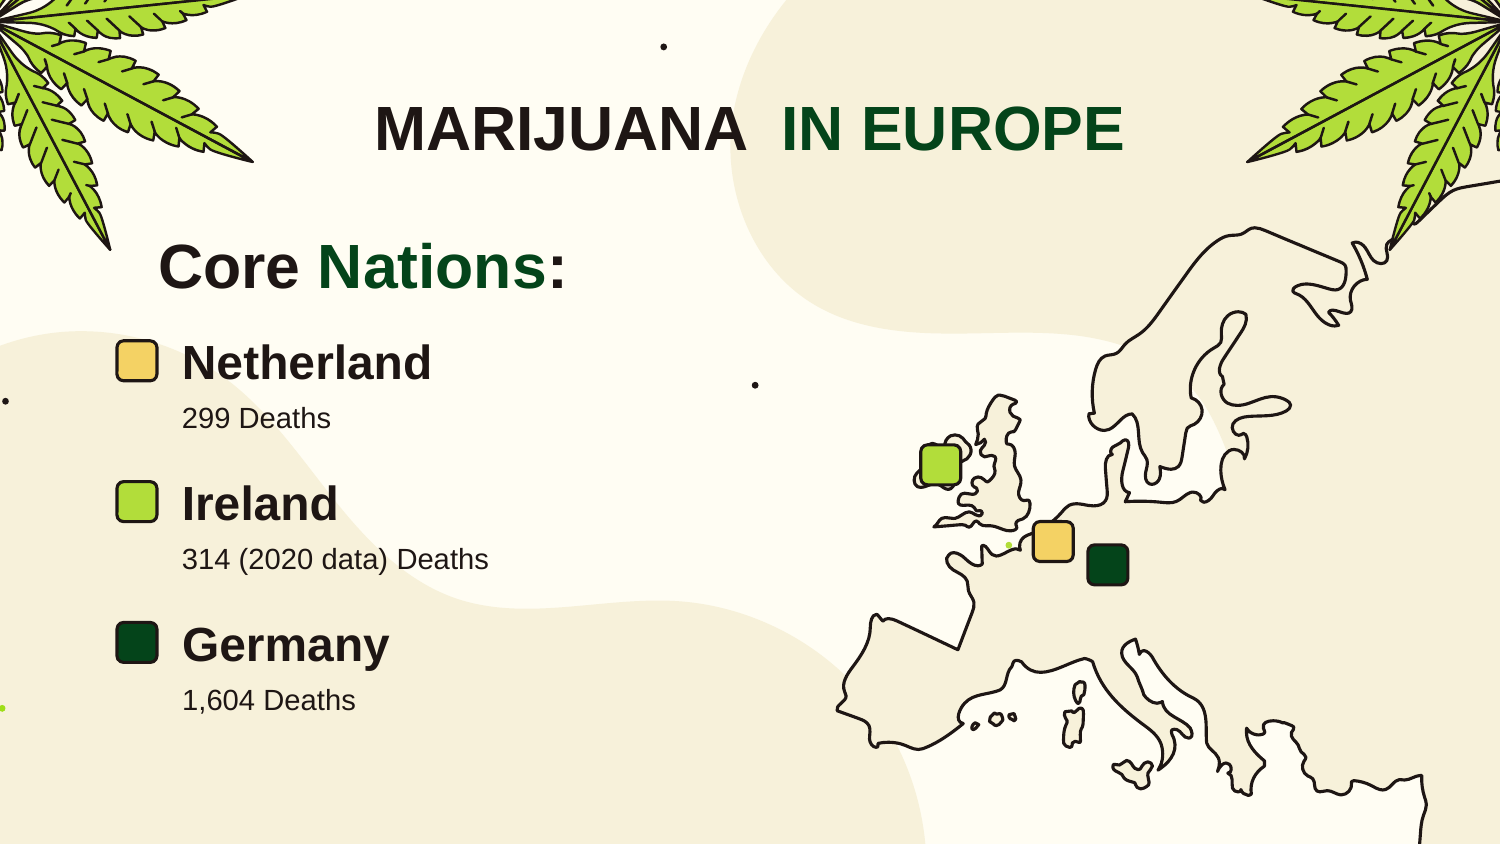

# MARIJUANA  IN EUROPE

Core Nations:
Netherland

299 Deaths

Ireland

314 (2020 data) Deaths

Germany

1,604 Deaths